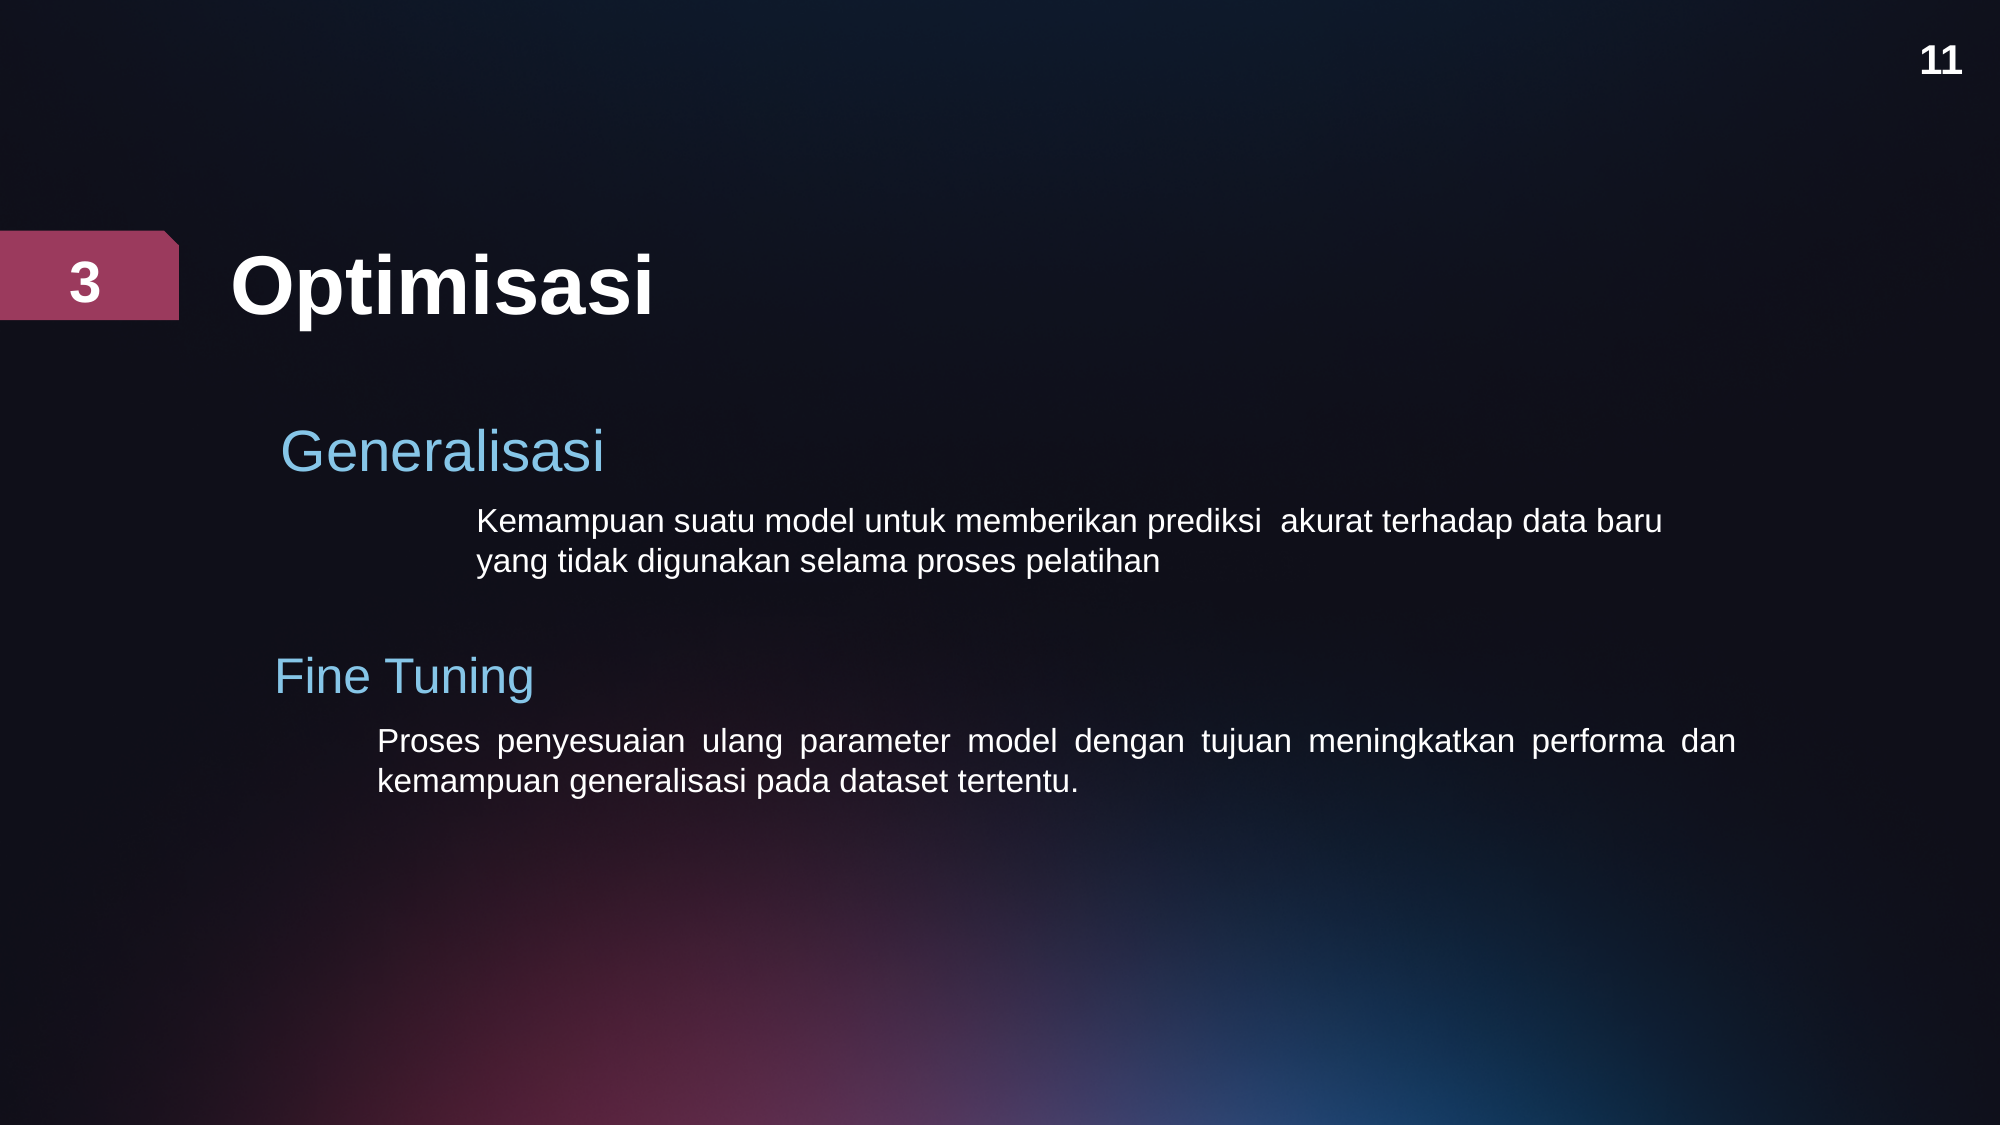

11
Optimisasi
3
Generalisasi
Kemampuan suatu model untuk memberikan prediksi  akurat terhadap data baru
yang tidak digunakan selama proses pelatihan
Fine Tuning
Proses penyesuaian ulang parameter model dengan tujuan meningkatkan performa dan kemampuan generalisasi pada dataset tertentu.